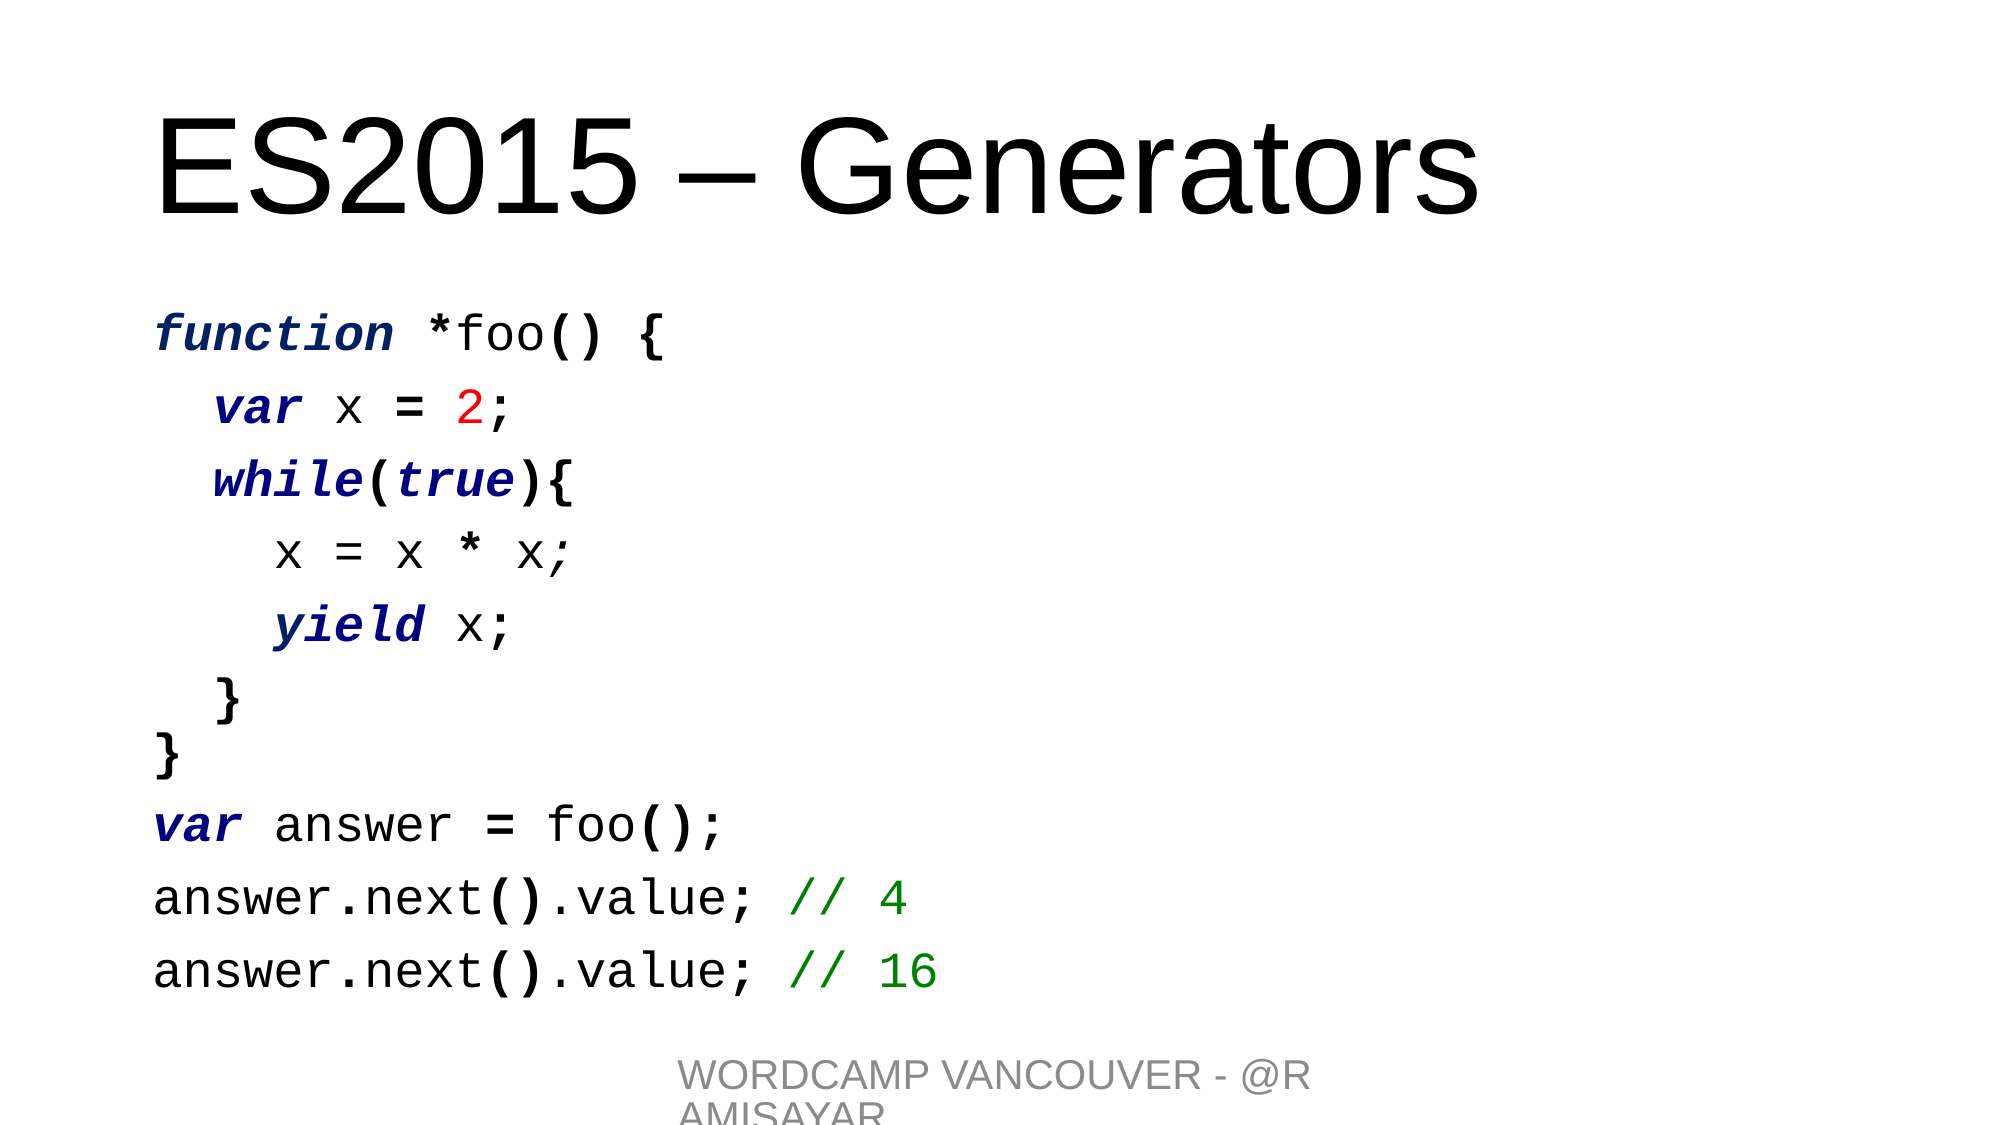

# ES2015 – Generators
function *foo() {
  var x = 2;
  while(true){
    x = x * x;
    yield x;
  }
}
var answer = foo();
answer.next().value; // 4
answer.next().value; // 16

WORDCAMP VANCOUVER - @RAMISAYAR